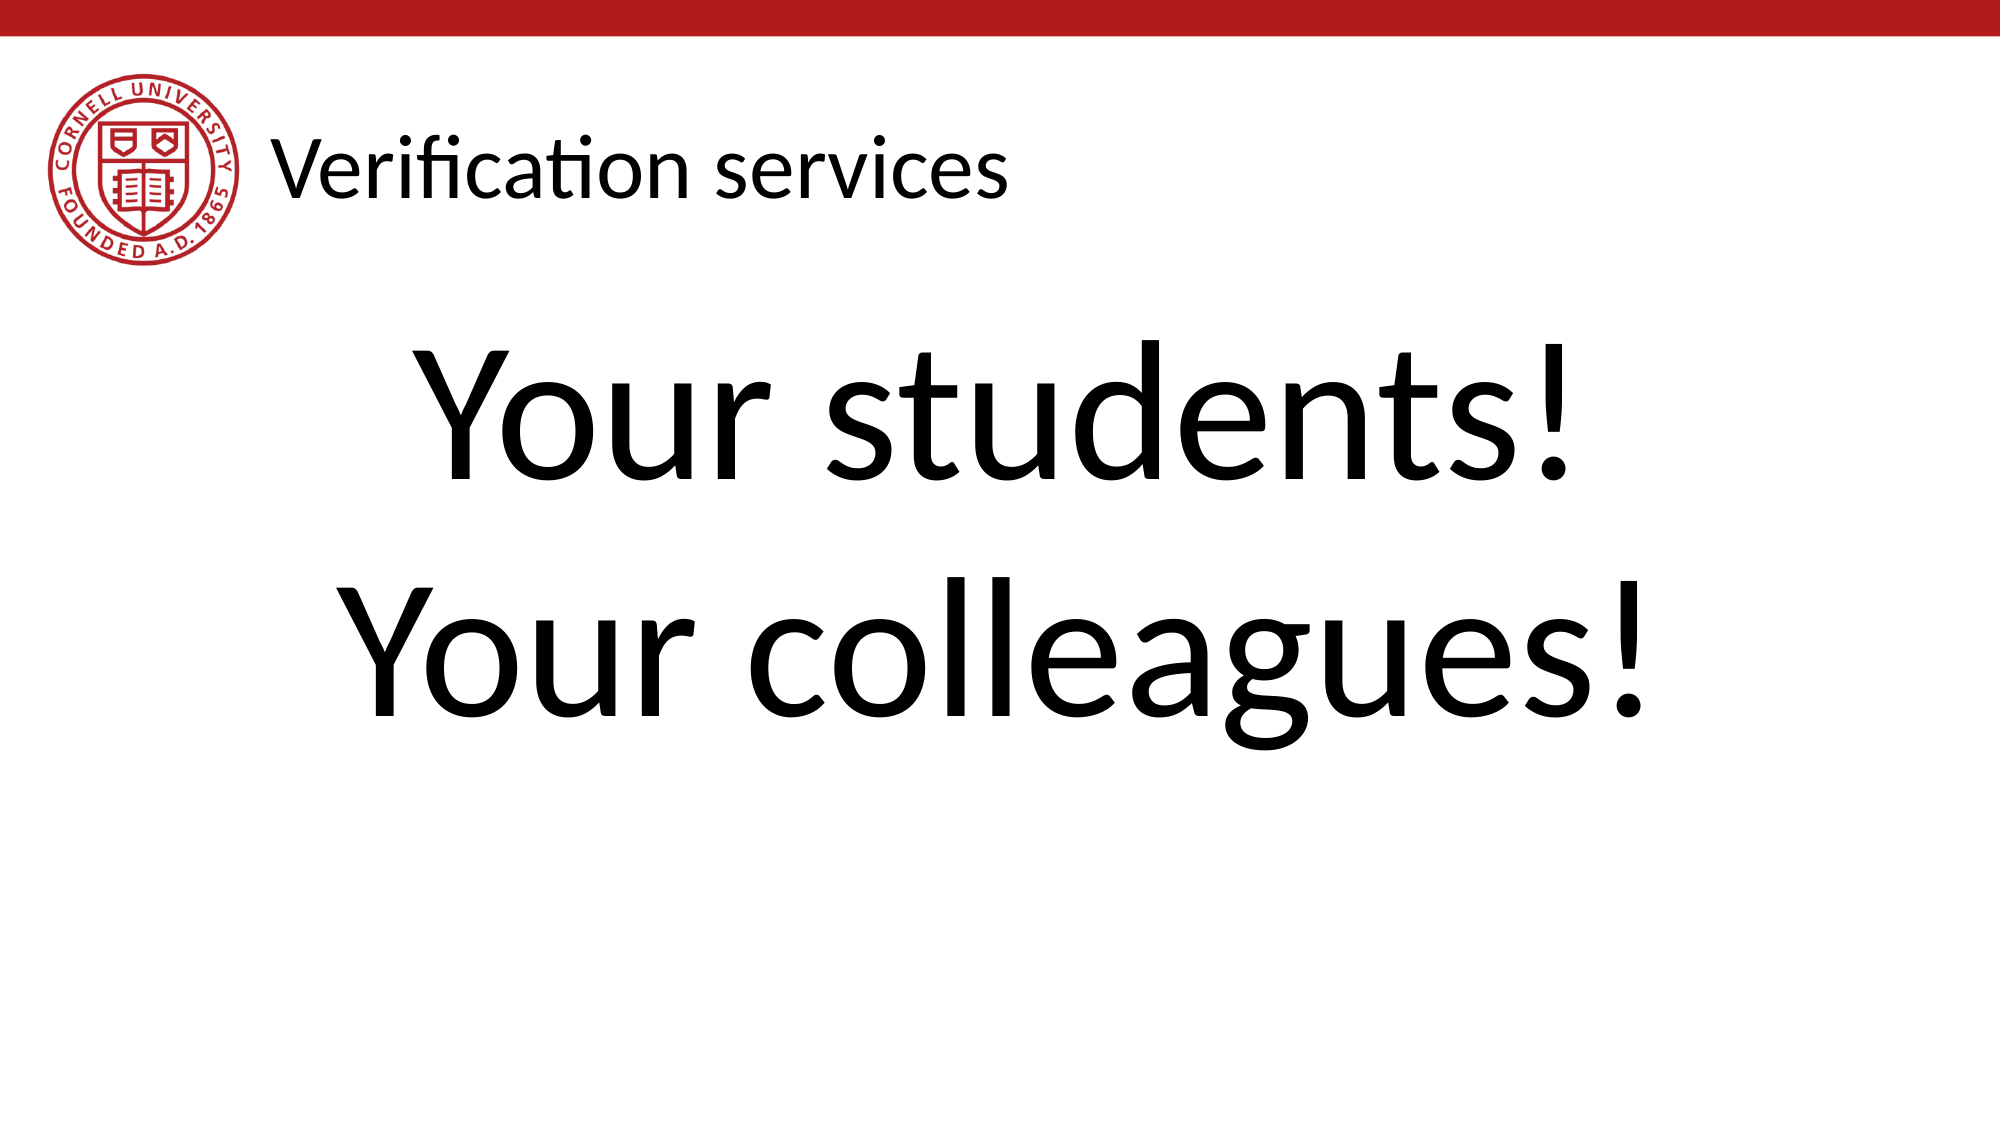

# Verification services
Your students!
Your colleagues!